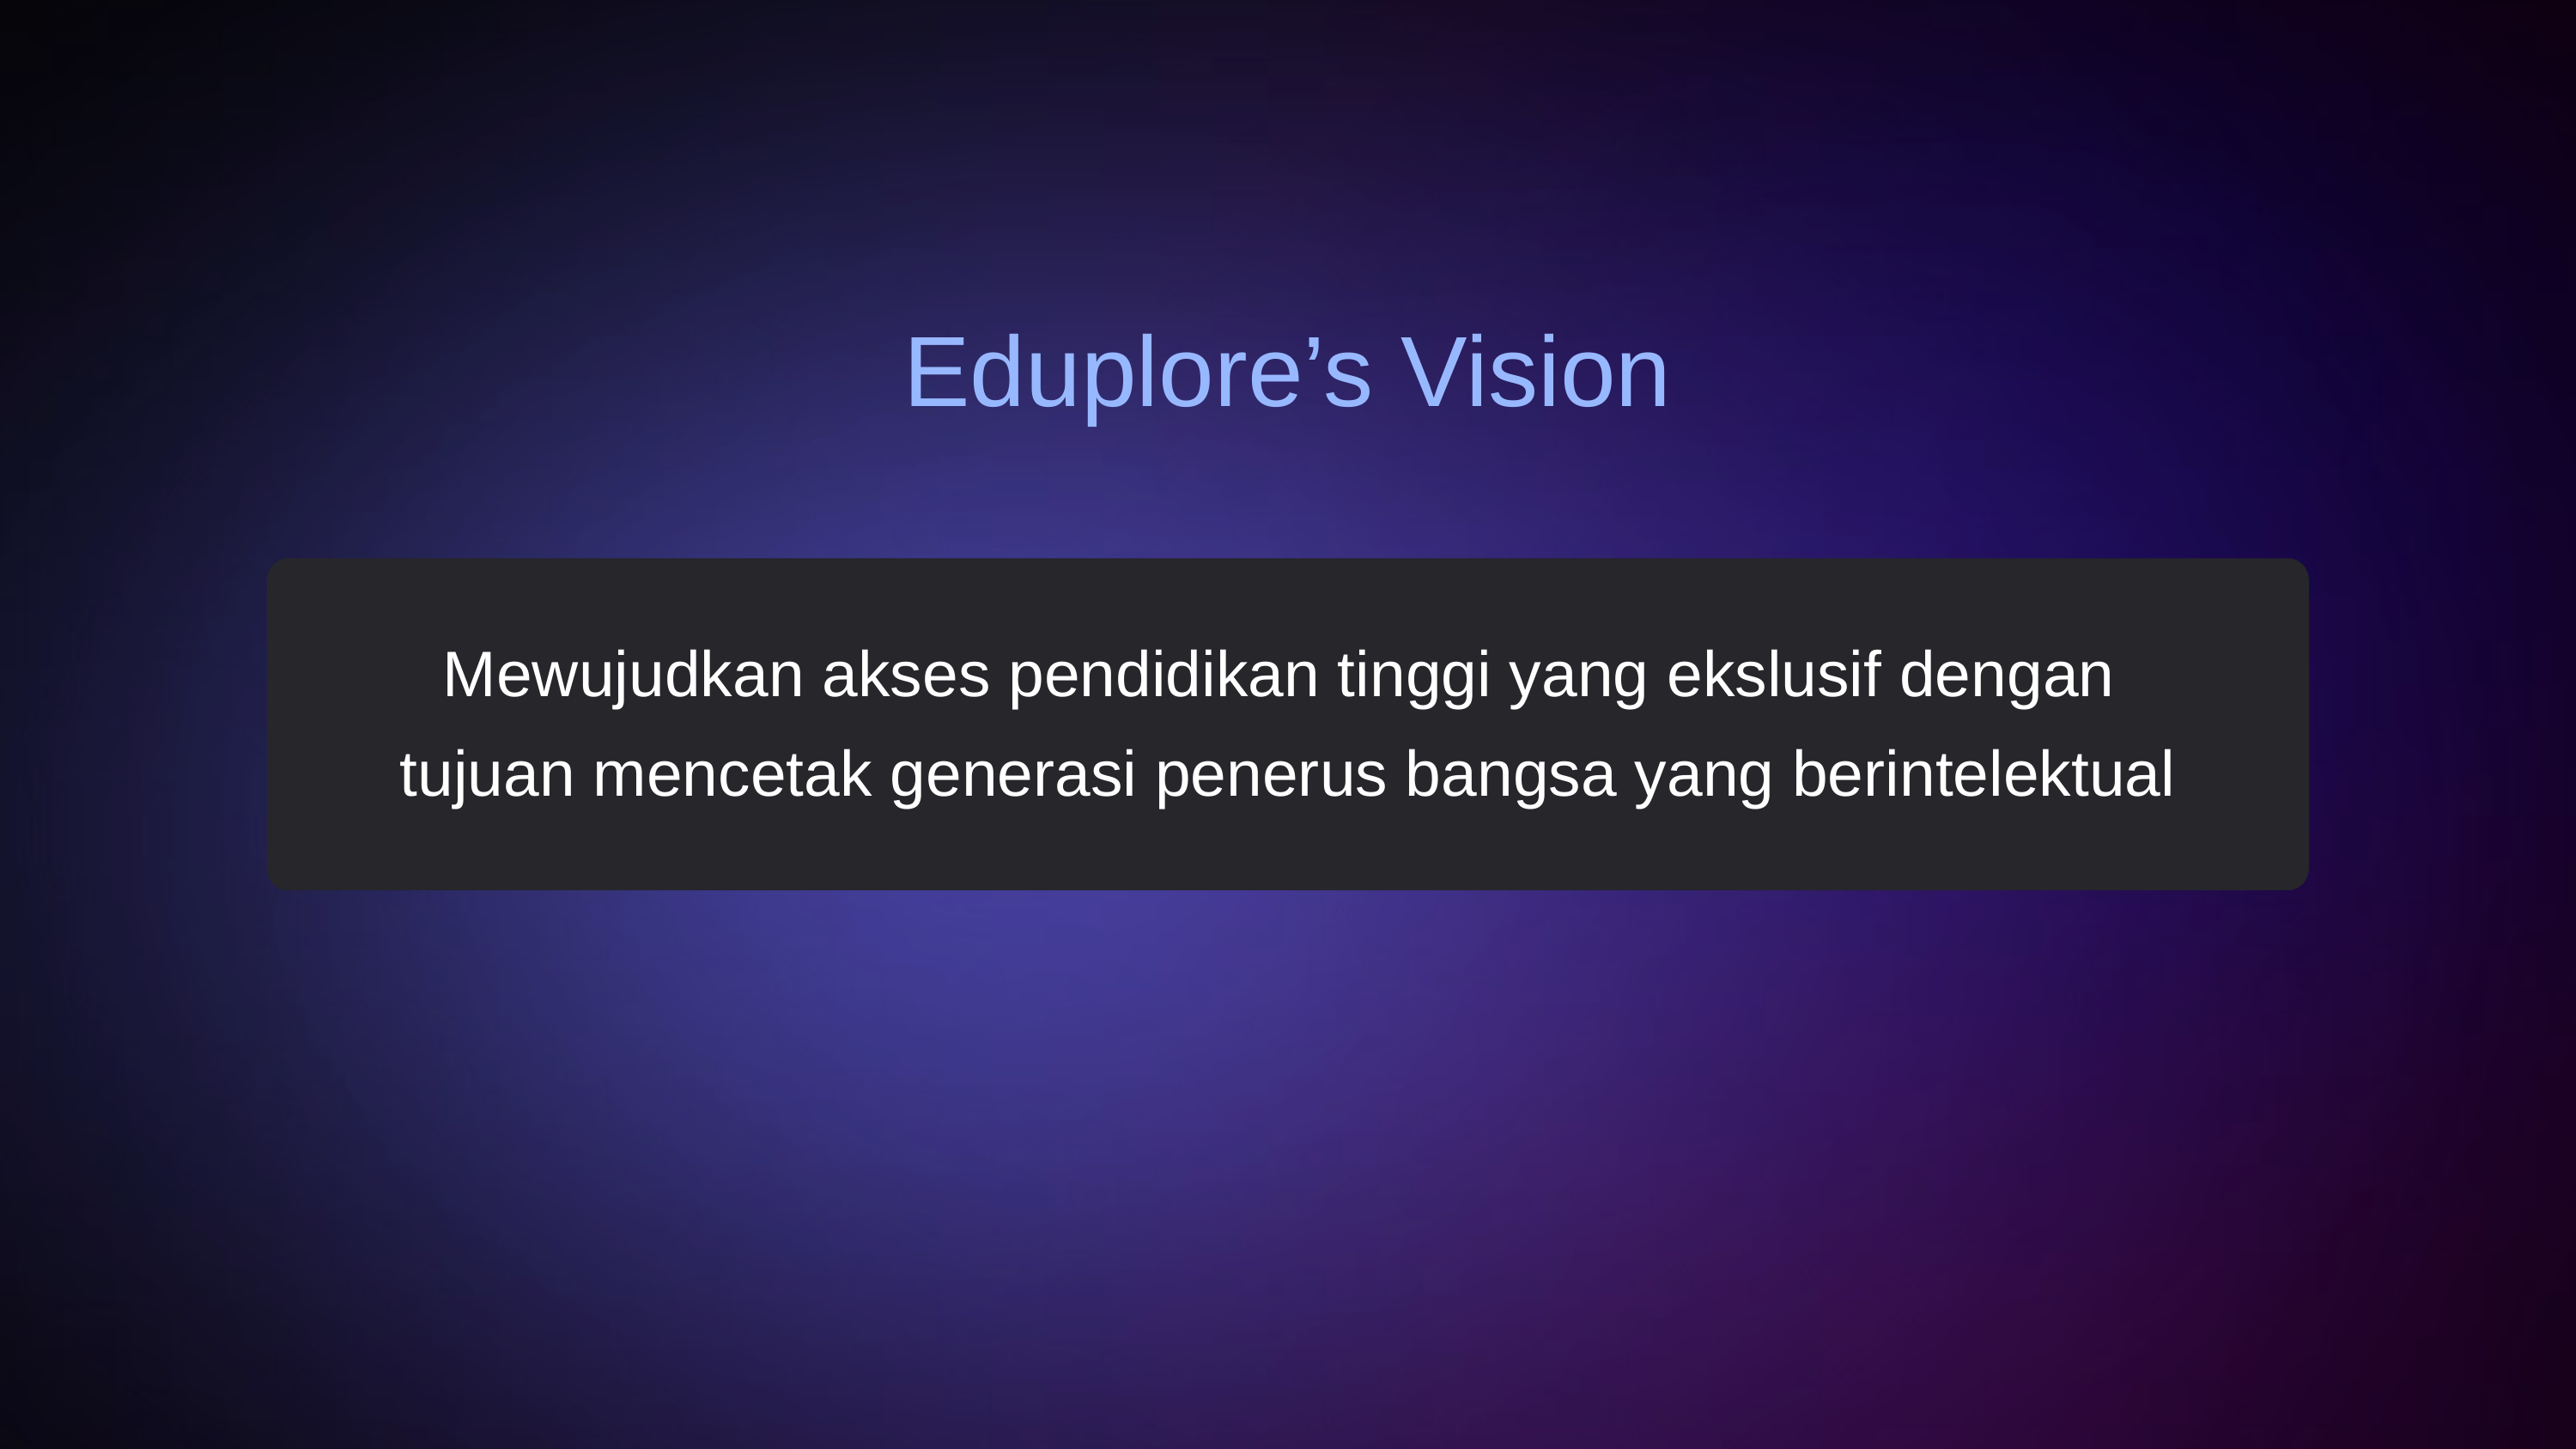

Eduplore’s Vision

Mewujudkan akses pendidikan tinggi yang ekslusif dengan
tujuan mencetak generasi penerus bangsa yang berintelektual